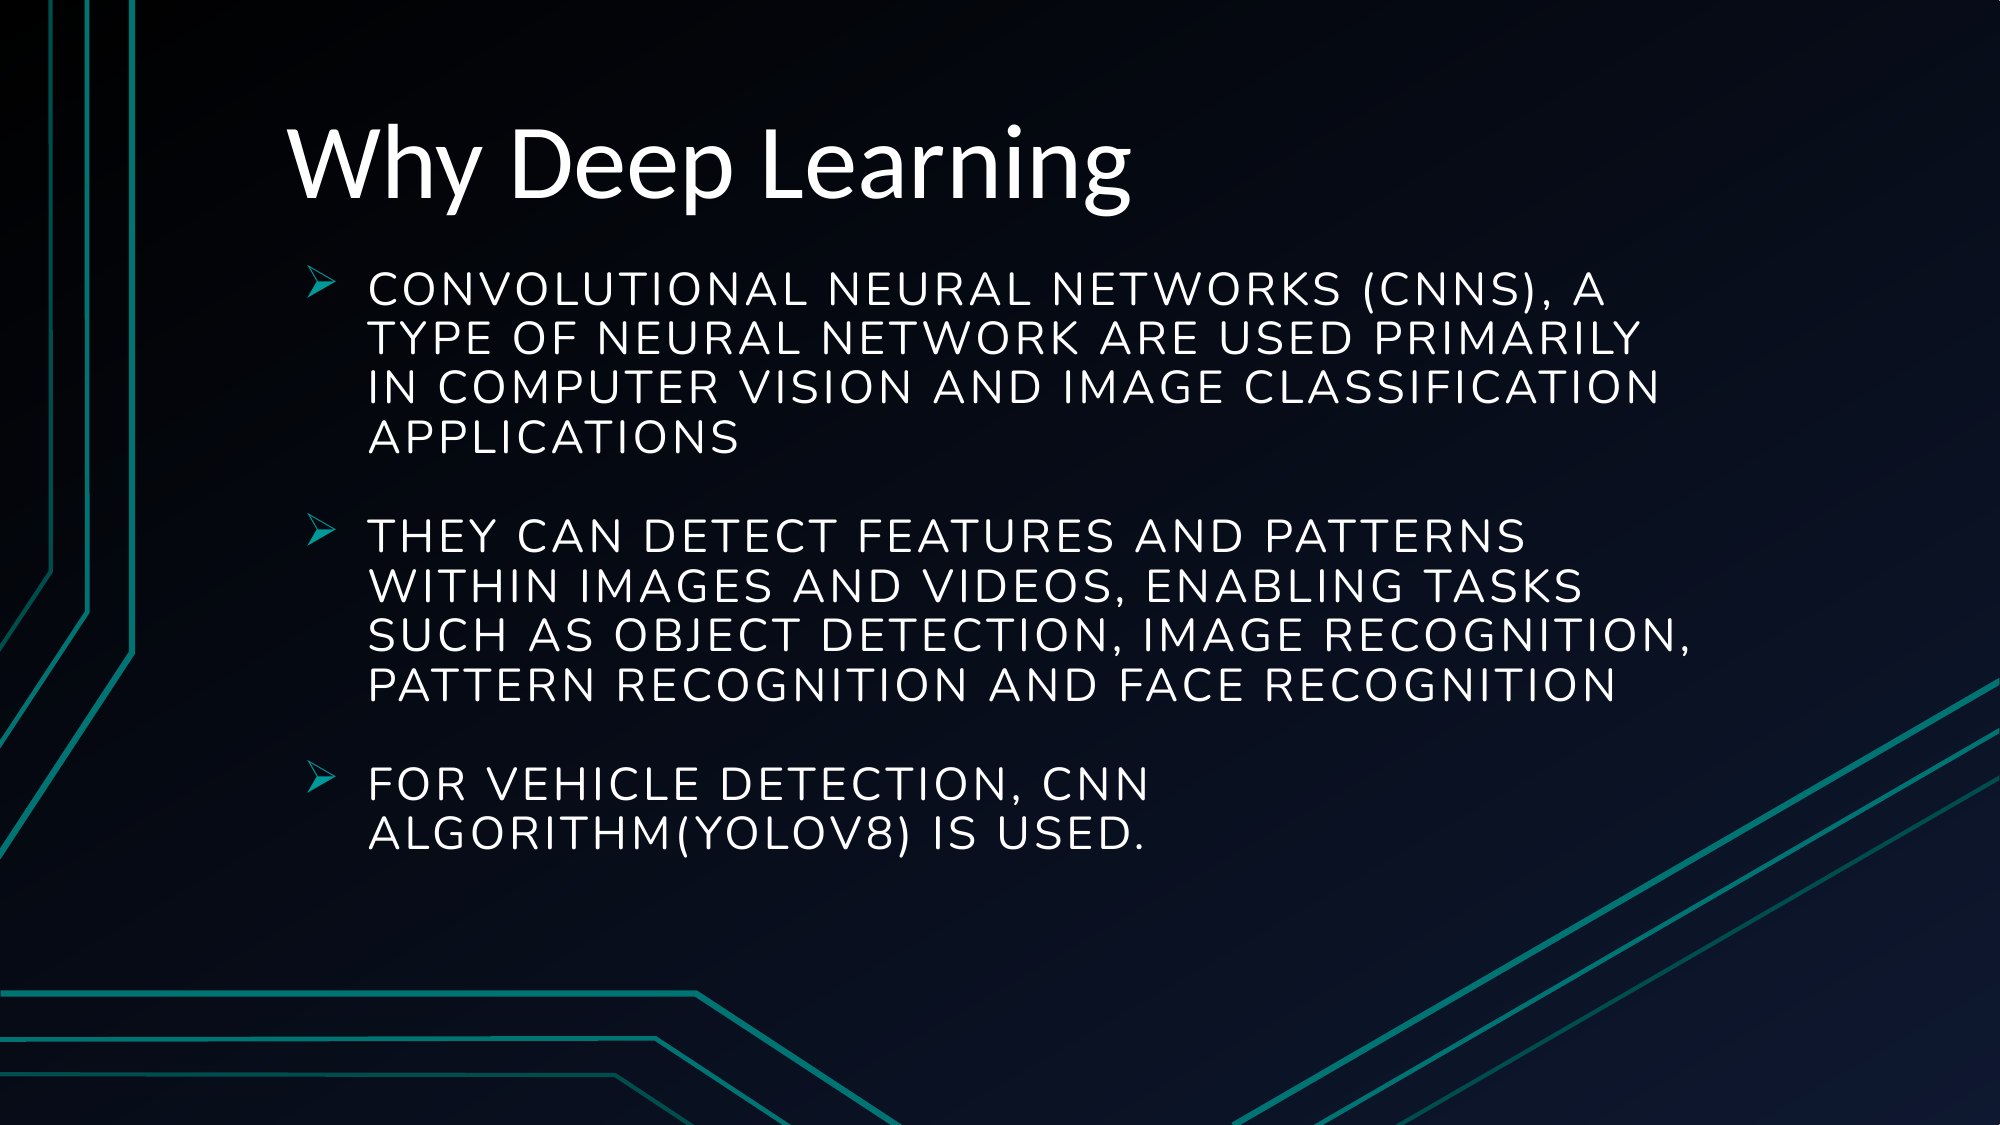

# Why Deep Learning
Convolutional neural networks (CNNs), a type of neural network are used primarily in computer vision and image classification applications

They can detect features and patterns within images and videos, enabling tasks such as object detection, image recognition, pattern recognition and face recognition

For vehicle detection, Cnn algorithm(yolov8) is used.